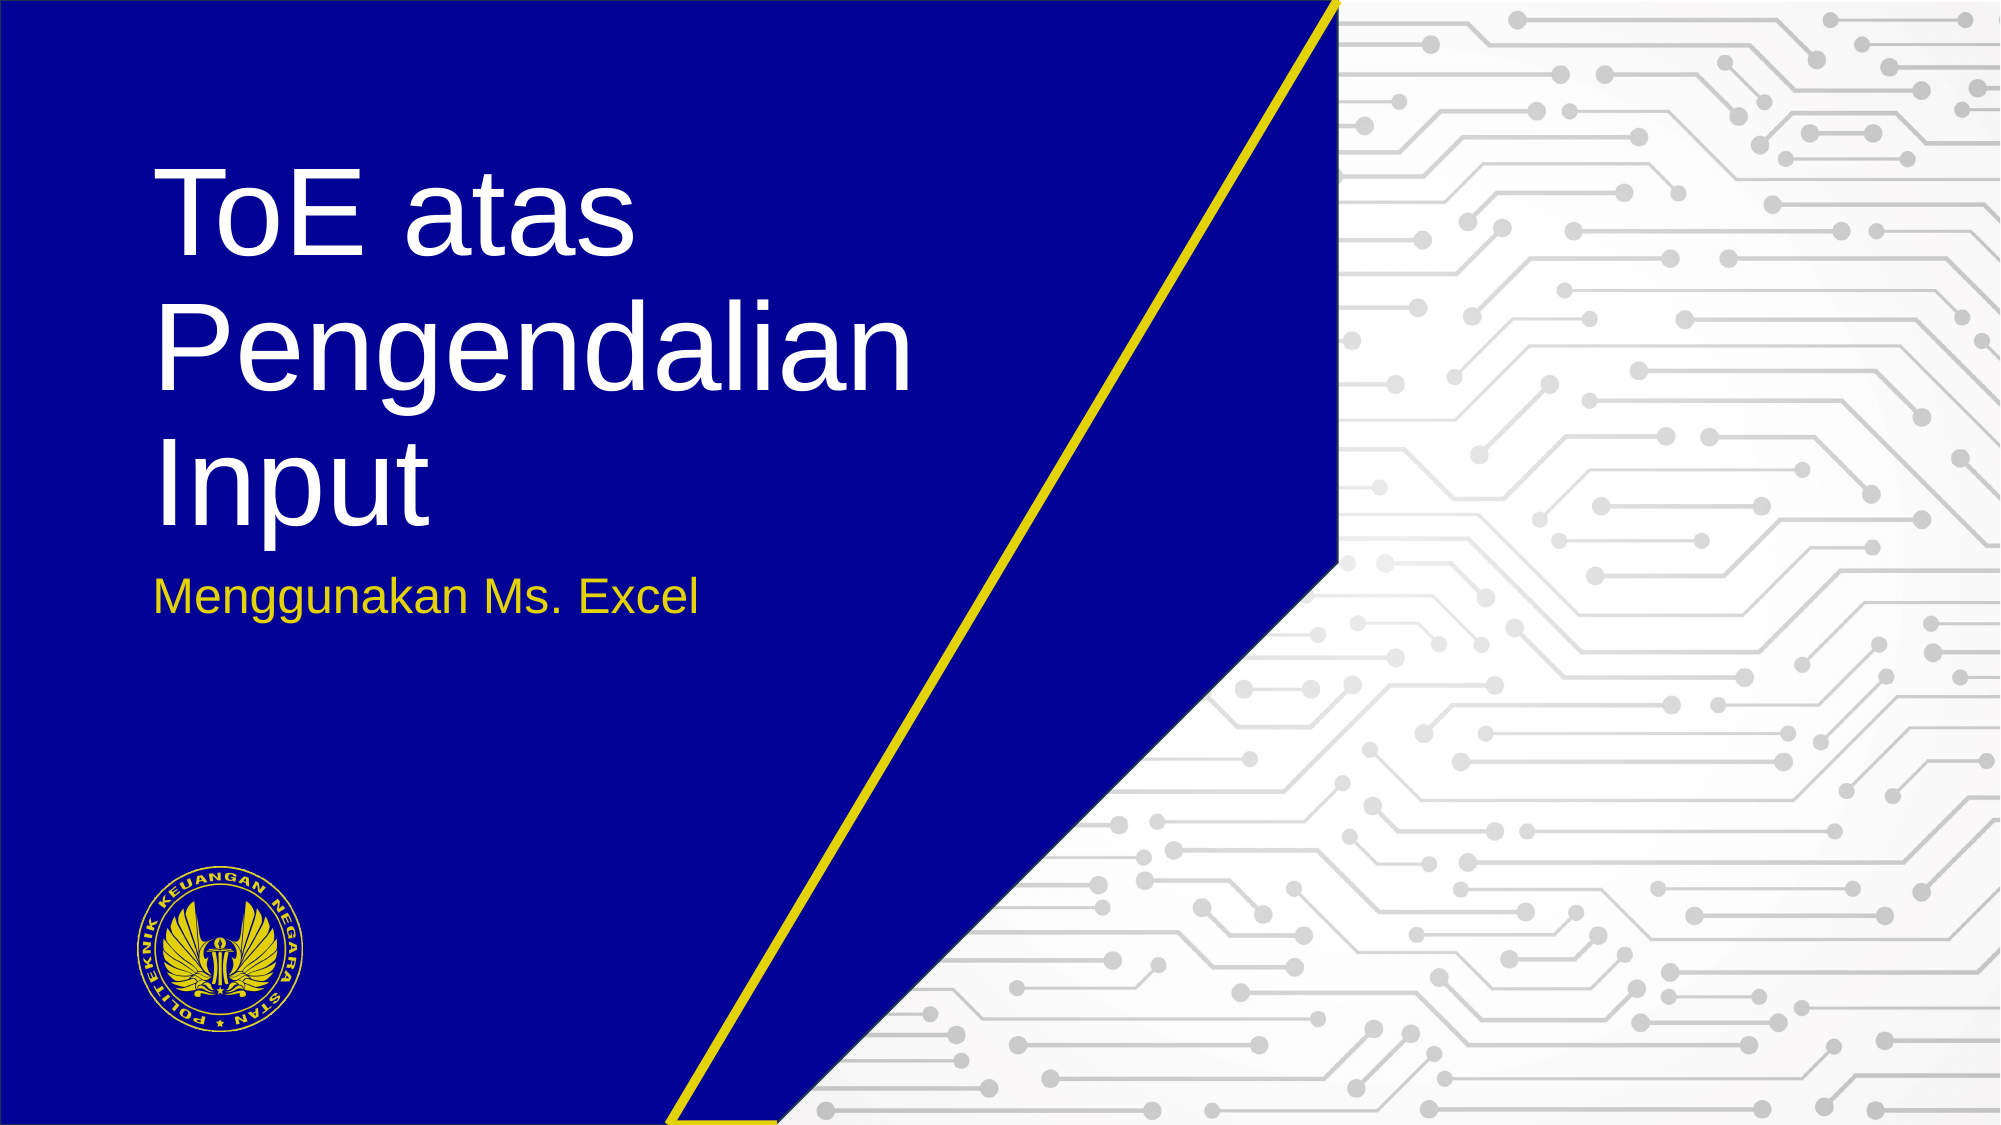

# ToE atas Pengendalian Input
Menggunakan Ms. Excel